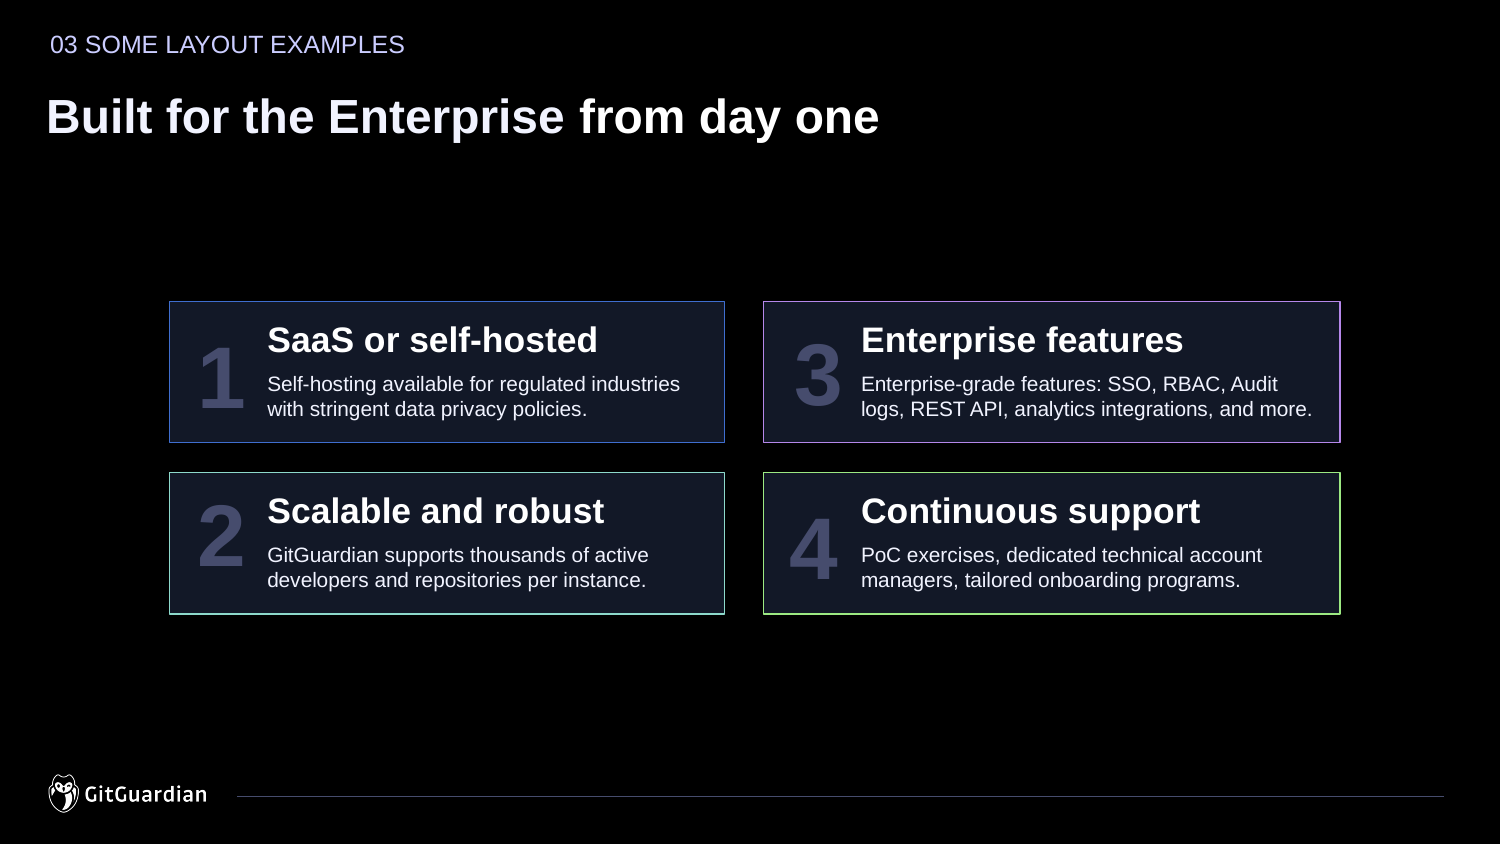

03 SOME LAYOUT EXAMPLES
# Built for the Enterprise from day one
SaaS or self-hosted
Self-hosting available for regulated industries with stringent data privacy policies.
Enterprise features
Enterprise-grade features: SSO, RBAC, Audit logs, REST API, analytics integrations, and more.
3
1
Continuous support
PoC exercises, dedicated technical account managers, tailored onboarding programs.
Scalable and robust
GitGuardian supports thousands of active developers and repositories per instance.
2
4